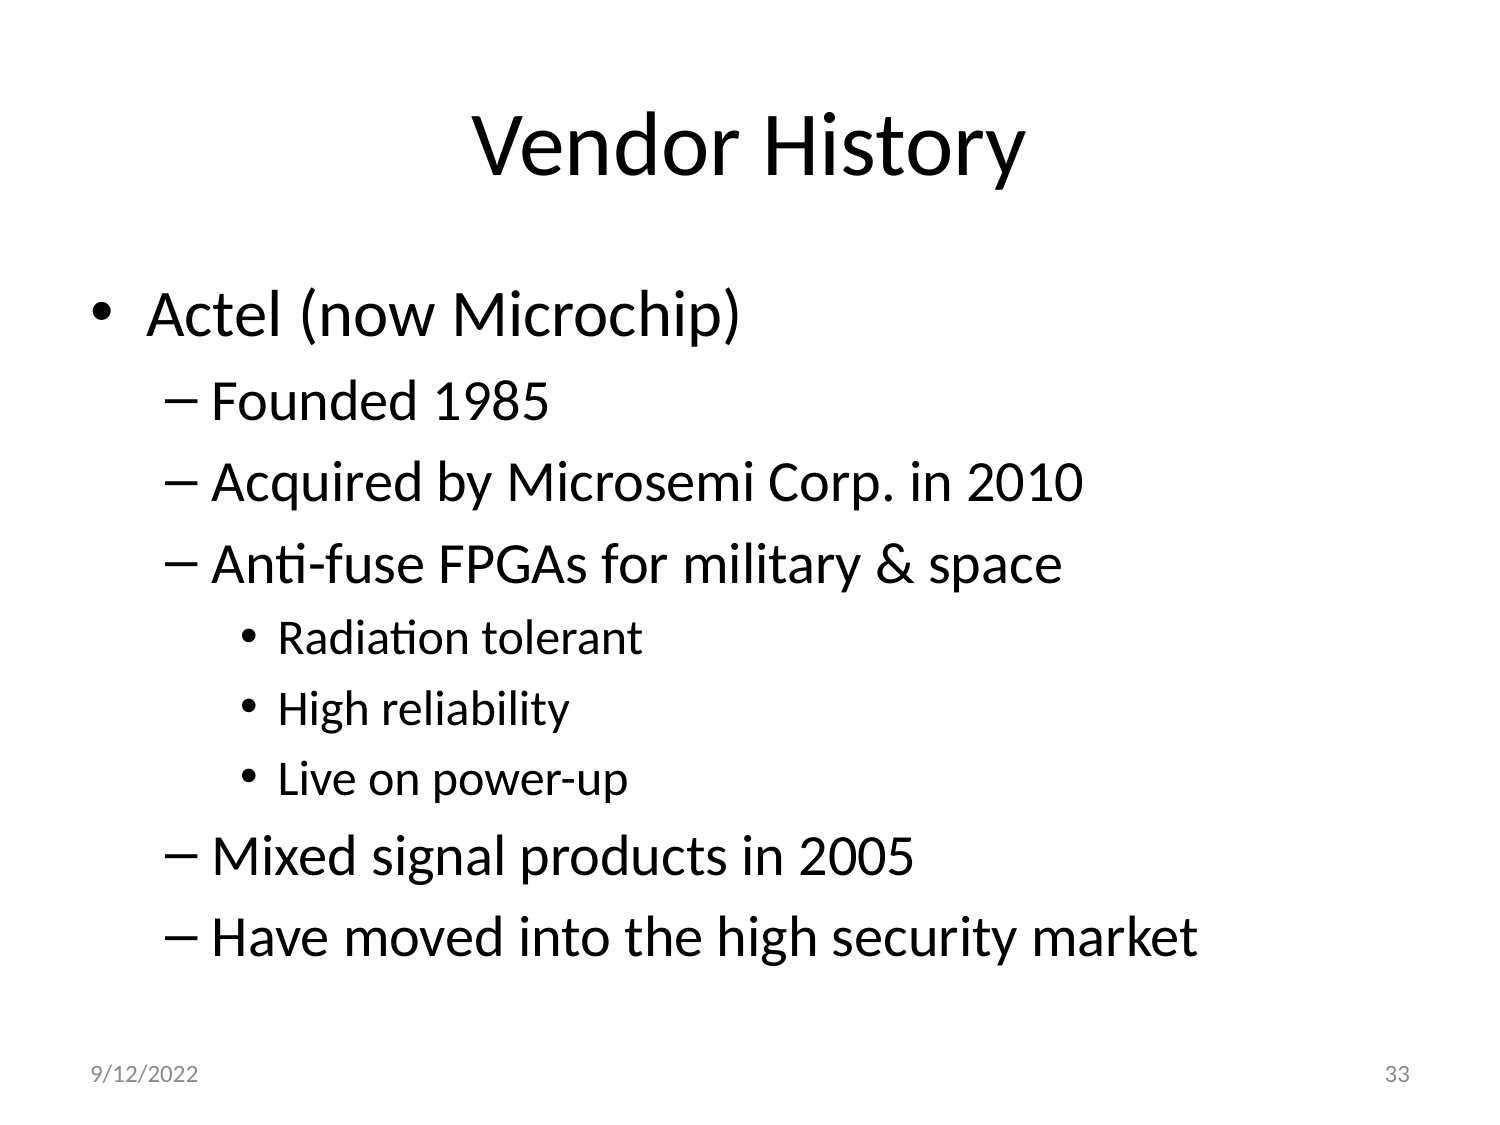

# Vendor History
Actel (now Microchip)
Founded 1985
Acquired by Microsemi Corp. in 2010
Anti-fuse FPGAs for military & space
Radiation tolerant
High reliability
Live on power-up
Mixed signal products in 2005
Have moved into the high security market
9/12/2022
33